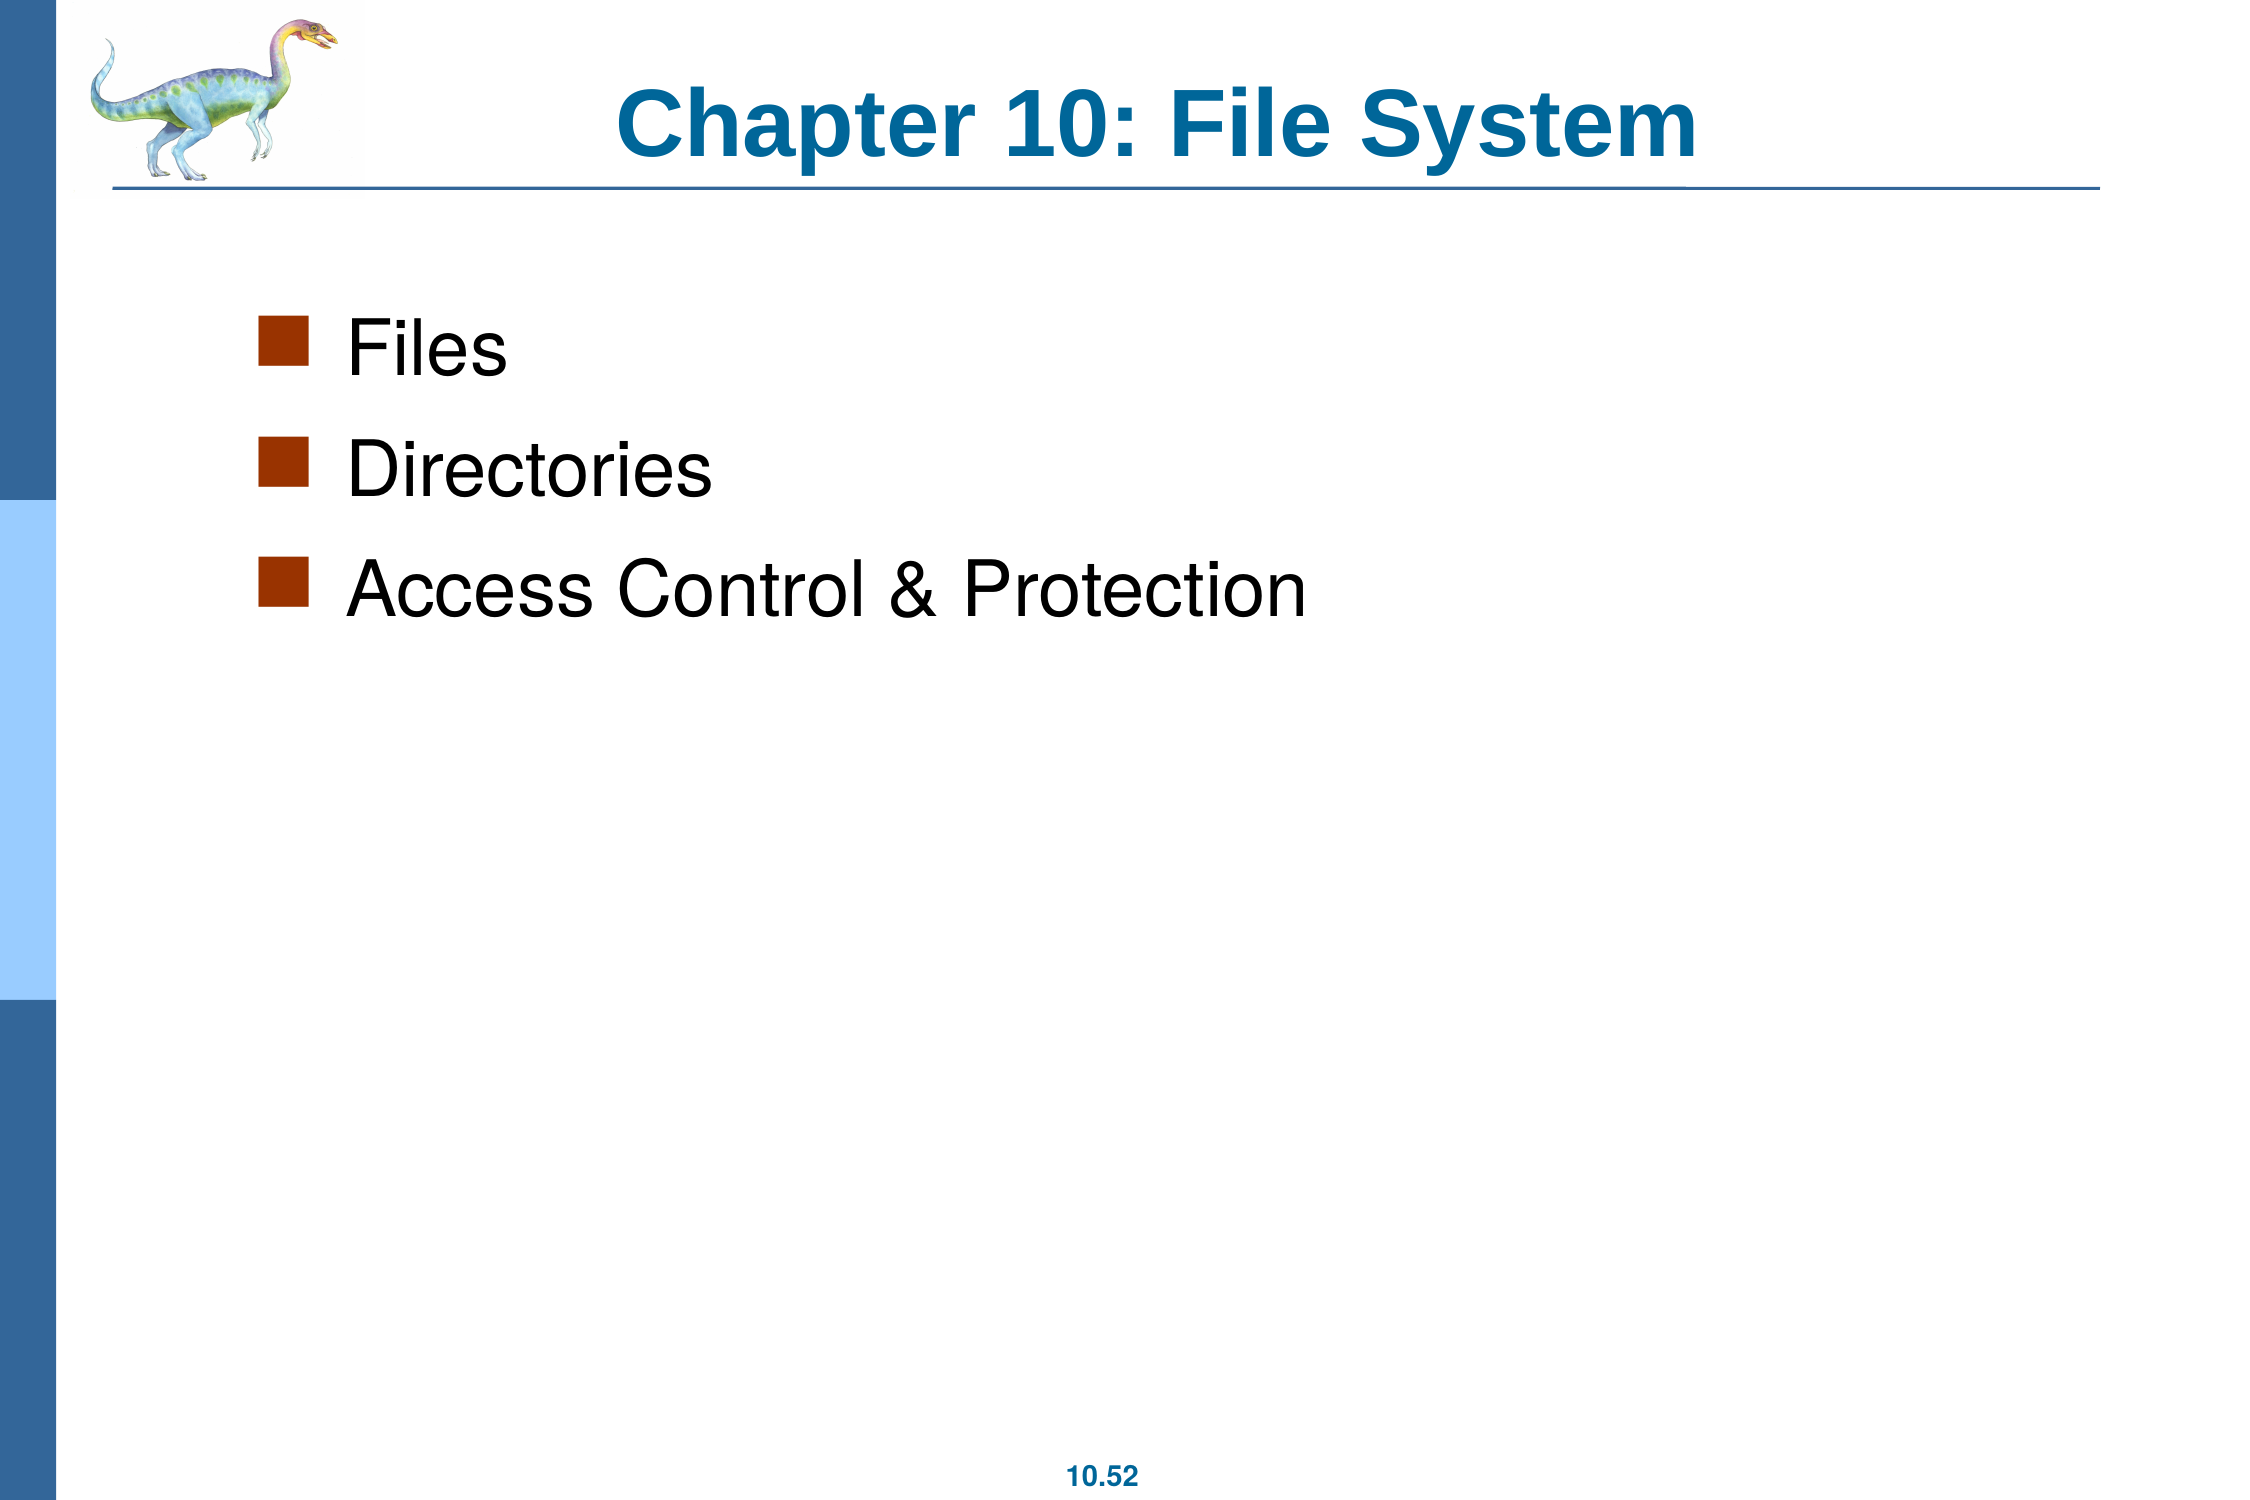

# Chapter 10: File System
Files
Directories
Access Control & Protection